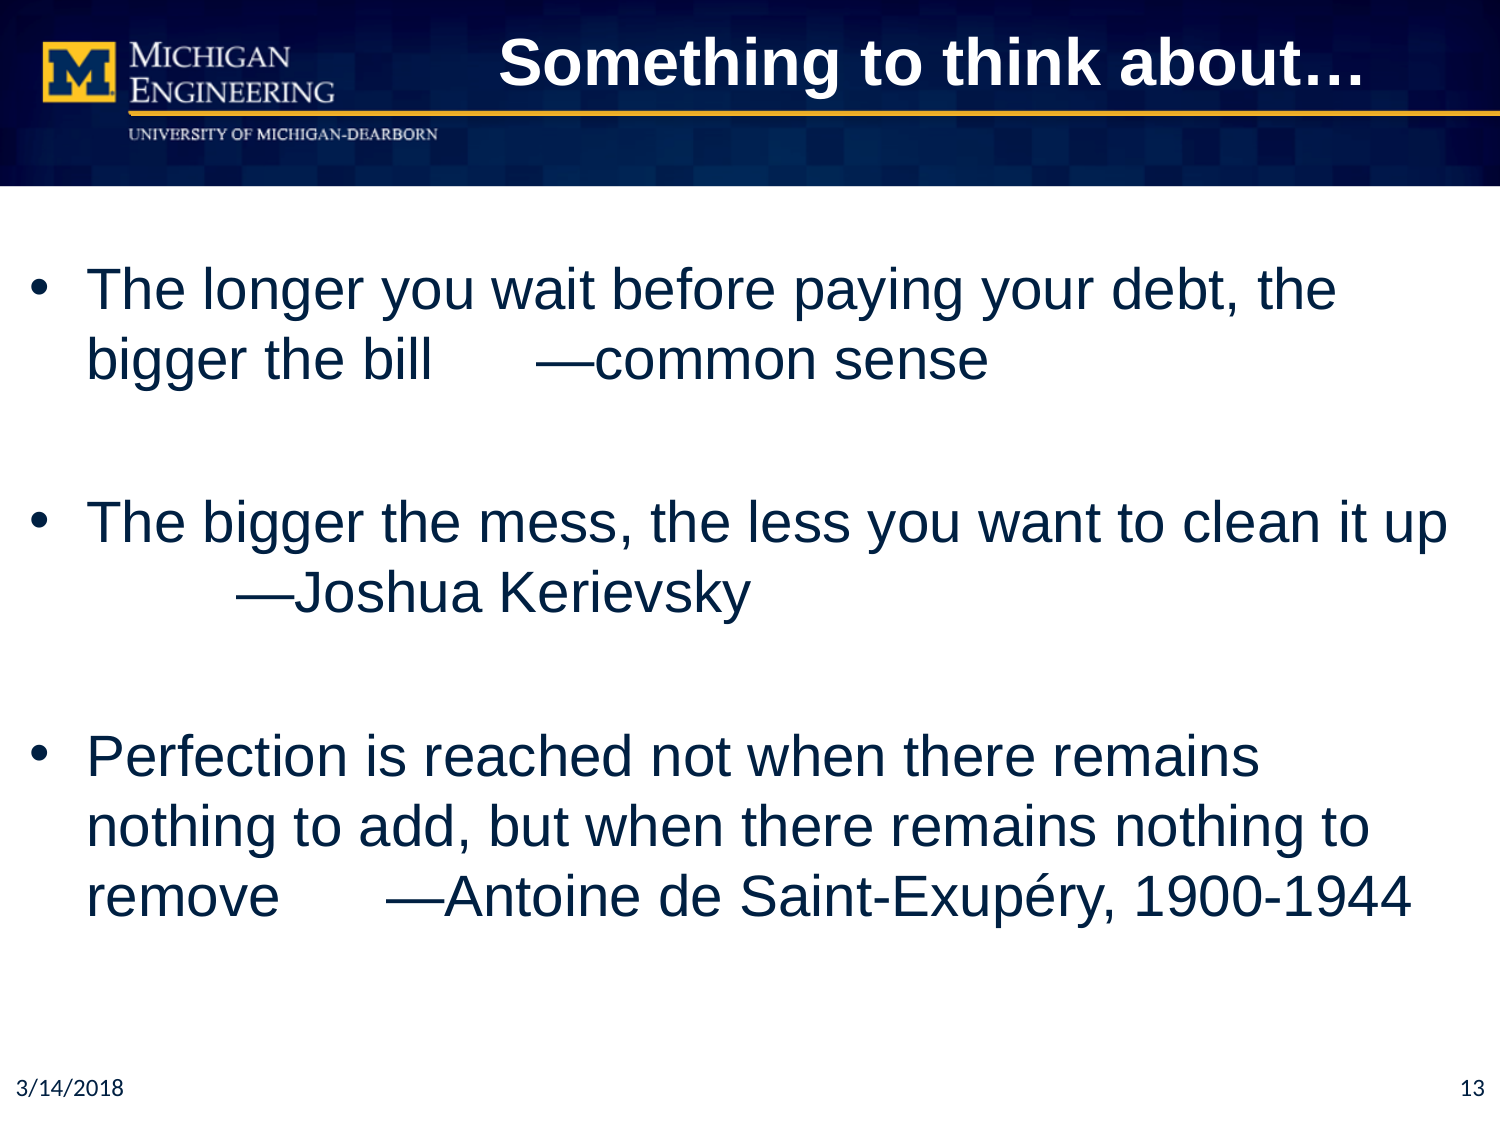

# Something to think about…
The longer you wait before paying your debt, the bigger the bill	—common sense

The bigger the mess, the less you want to clean it up	—Joshua Kerievsky

Perfection is reached not when there remains nothing to add, but when there remains nothing to remove 	—Antoine de Saint-Exupéry, 1900-1944

3/14/2018
13